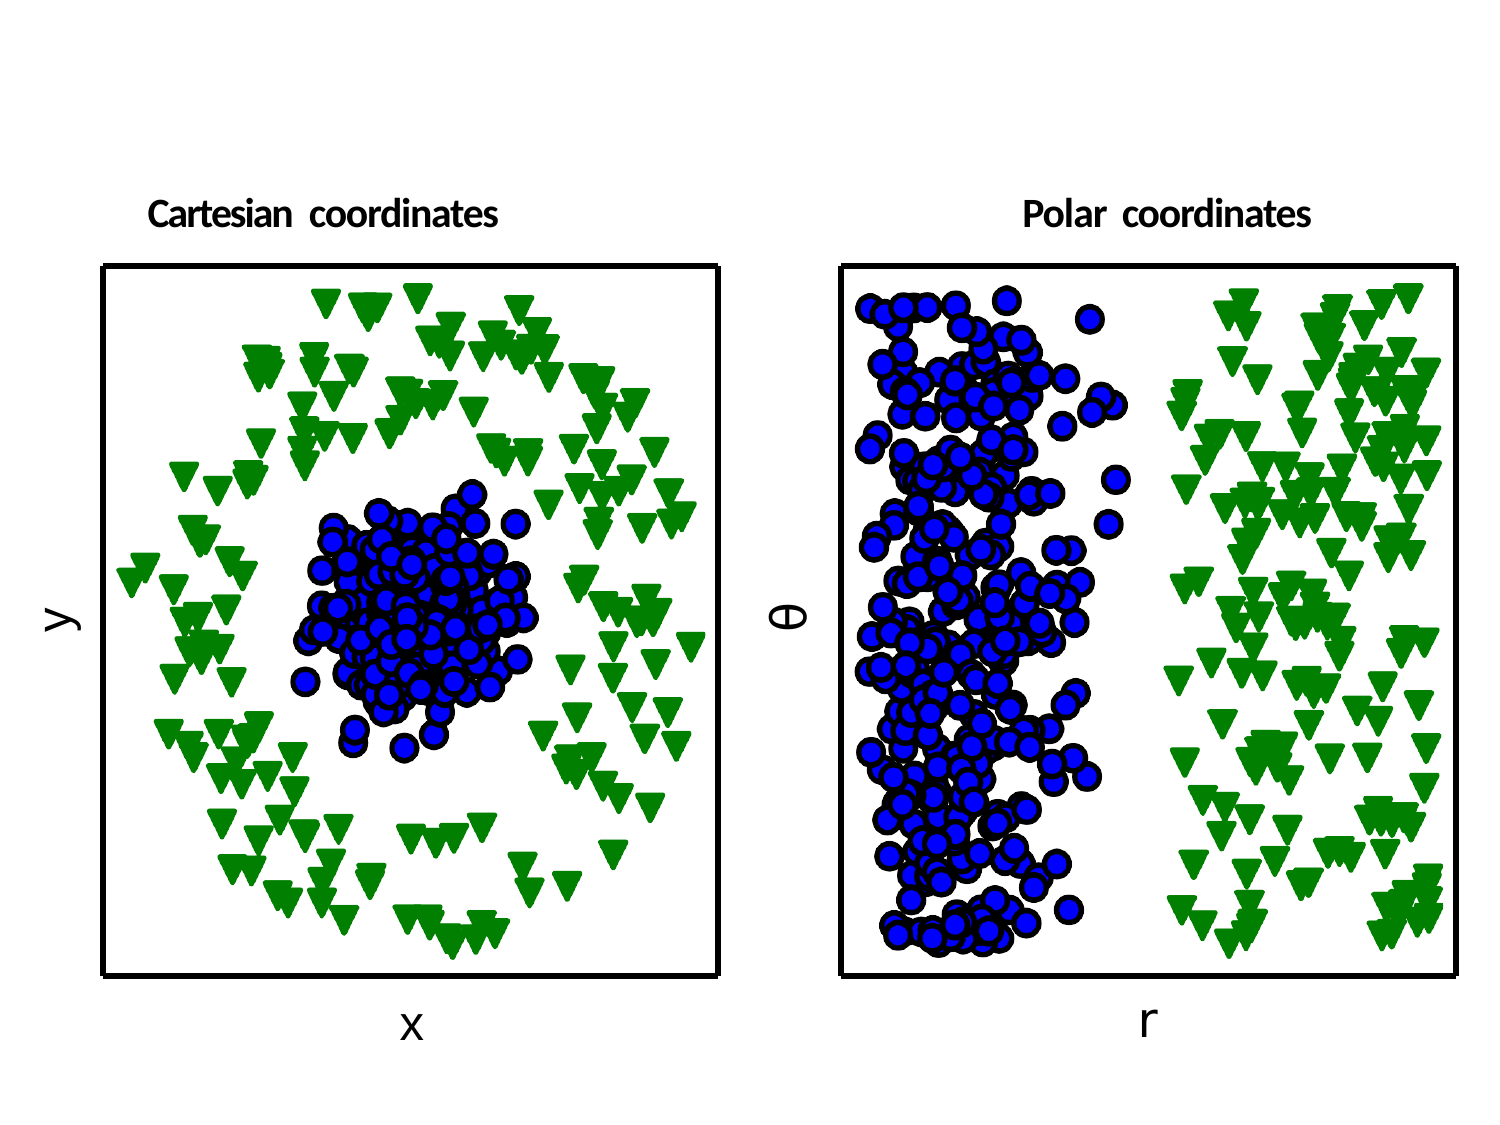

# Representations Matter
Cartesian coordinates	Polar coordinates

y
θ

r
x